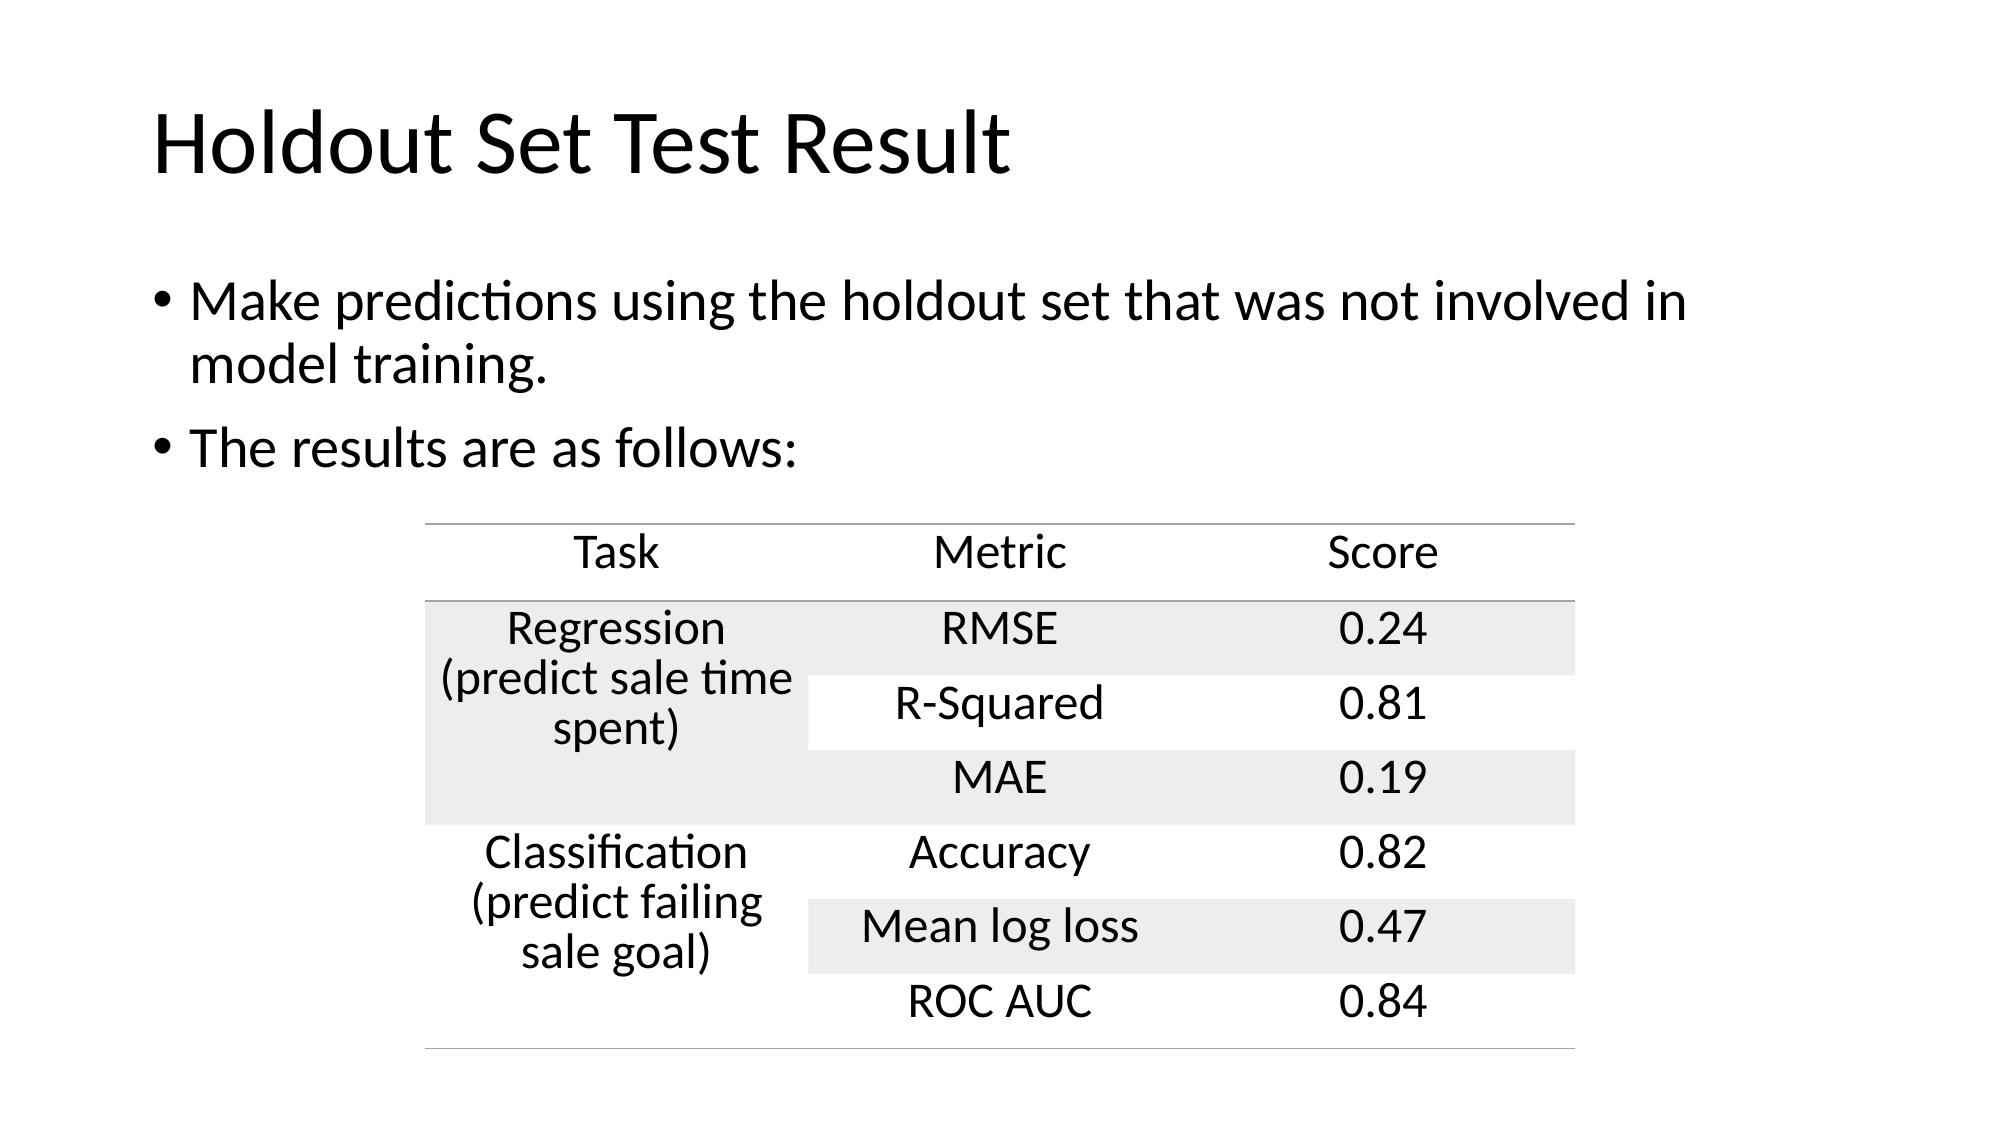

# Holdout Set Test Result

Make predictions using the holdout set that was not involved in model training.
The results are as follows:
| Task | Metric | Score |
| --- | --- | --- |
| Regression (predict sale time spent) | RMSE | 0.24 |
|  | R-Squared | 0.81 |
|  | MAE | 0.19 |
| Classification (predict failing sale goal) | Accuracy | 0.82 |
|  | Mean log loss | 0.47 |
|  | ROC AUC | 0.84 |